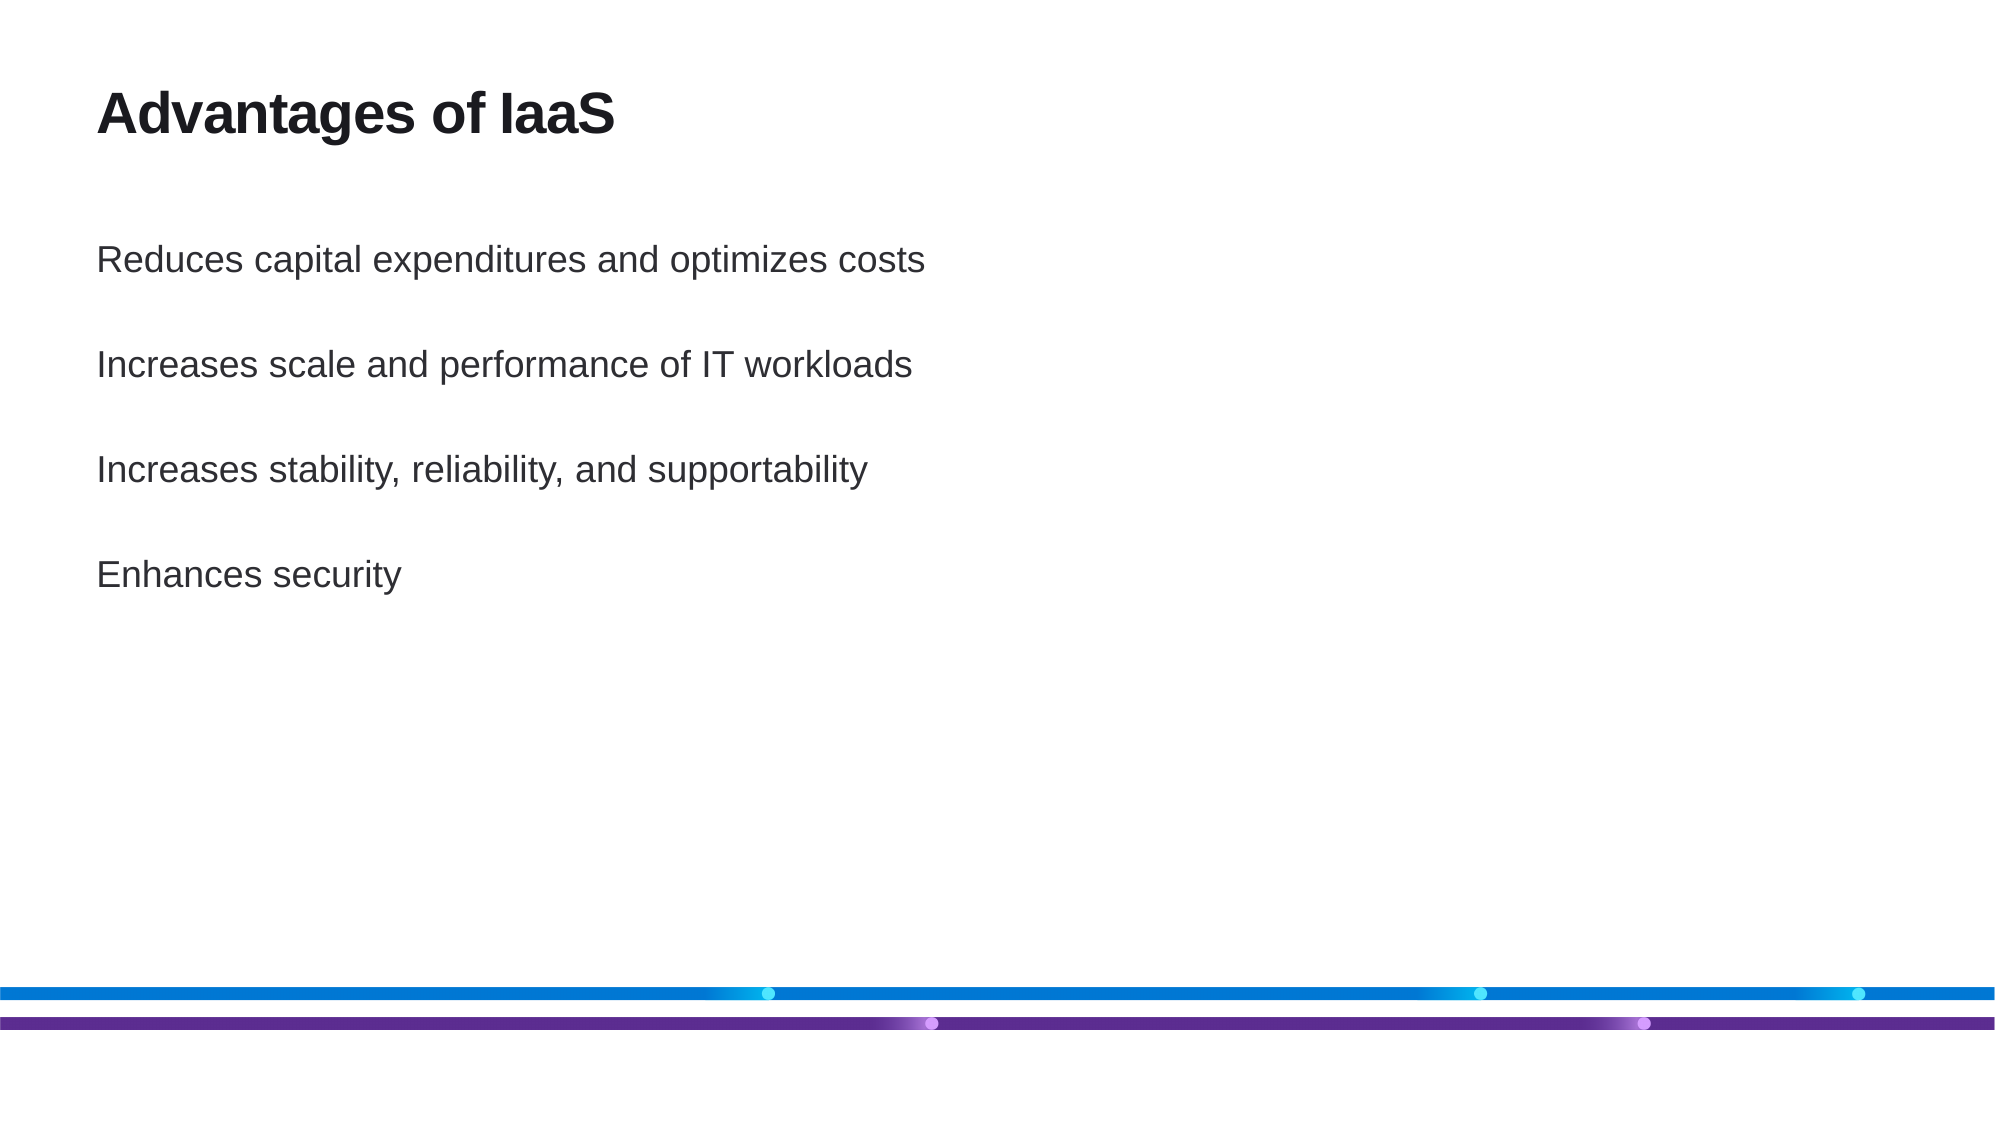

# Advantages of IaaS
Reduces capital expenditures and optimizes costs

Increases scale and performance of IT workloads

Increases stability, reliability, and supportability

Enhances security